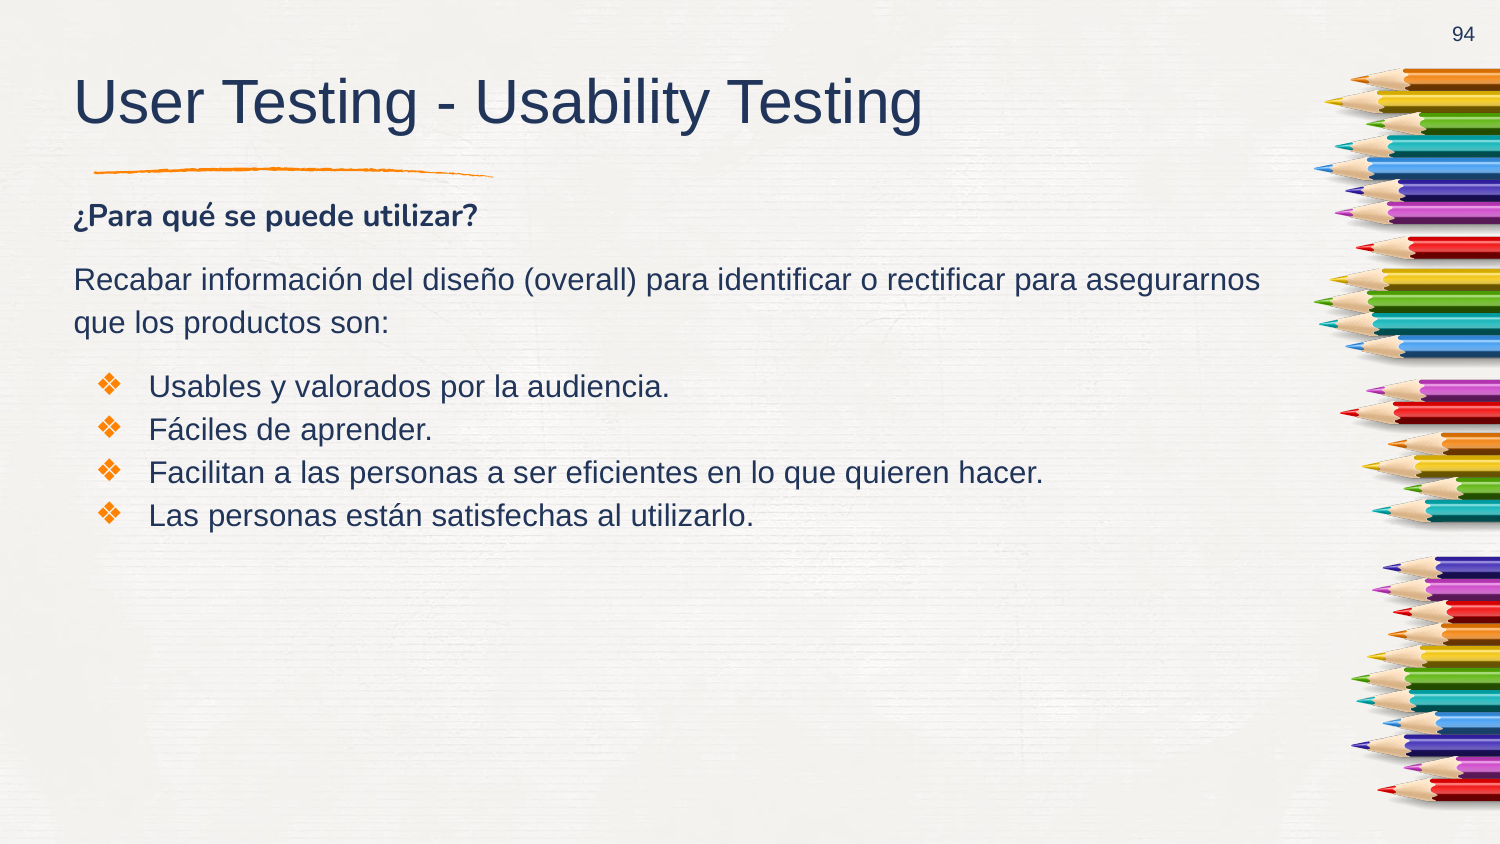

94
# User Testing - Usability Testing
¿Para qué se puede utilizar?
Recabar información del diseño (overall) para identificar o rectificar para asegurarnos que los productos son:
Usables y valorados por la audiencia.
Fáciles de aprender.
Facilitan a las personas a ser eficientes en lo que quieren hacer.
Las personas están satisfechas al utilizarlo.